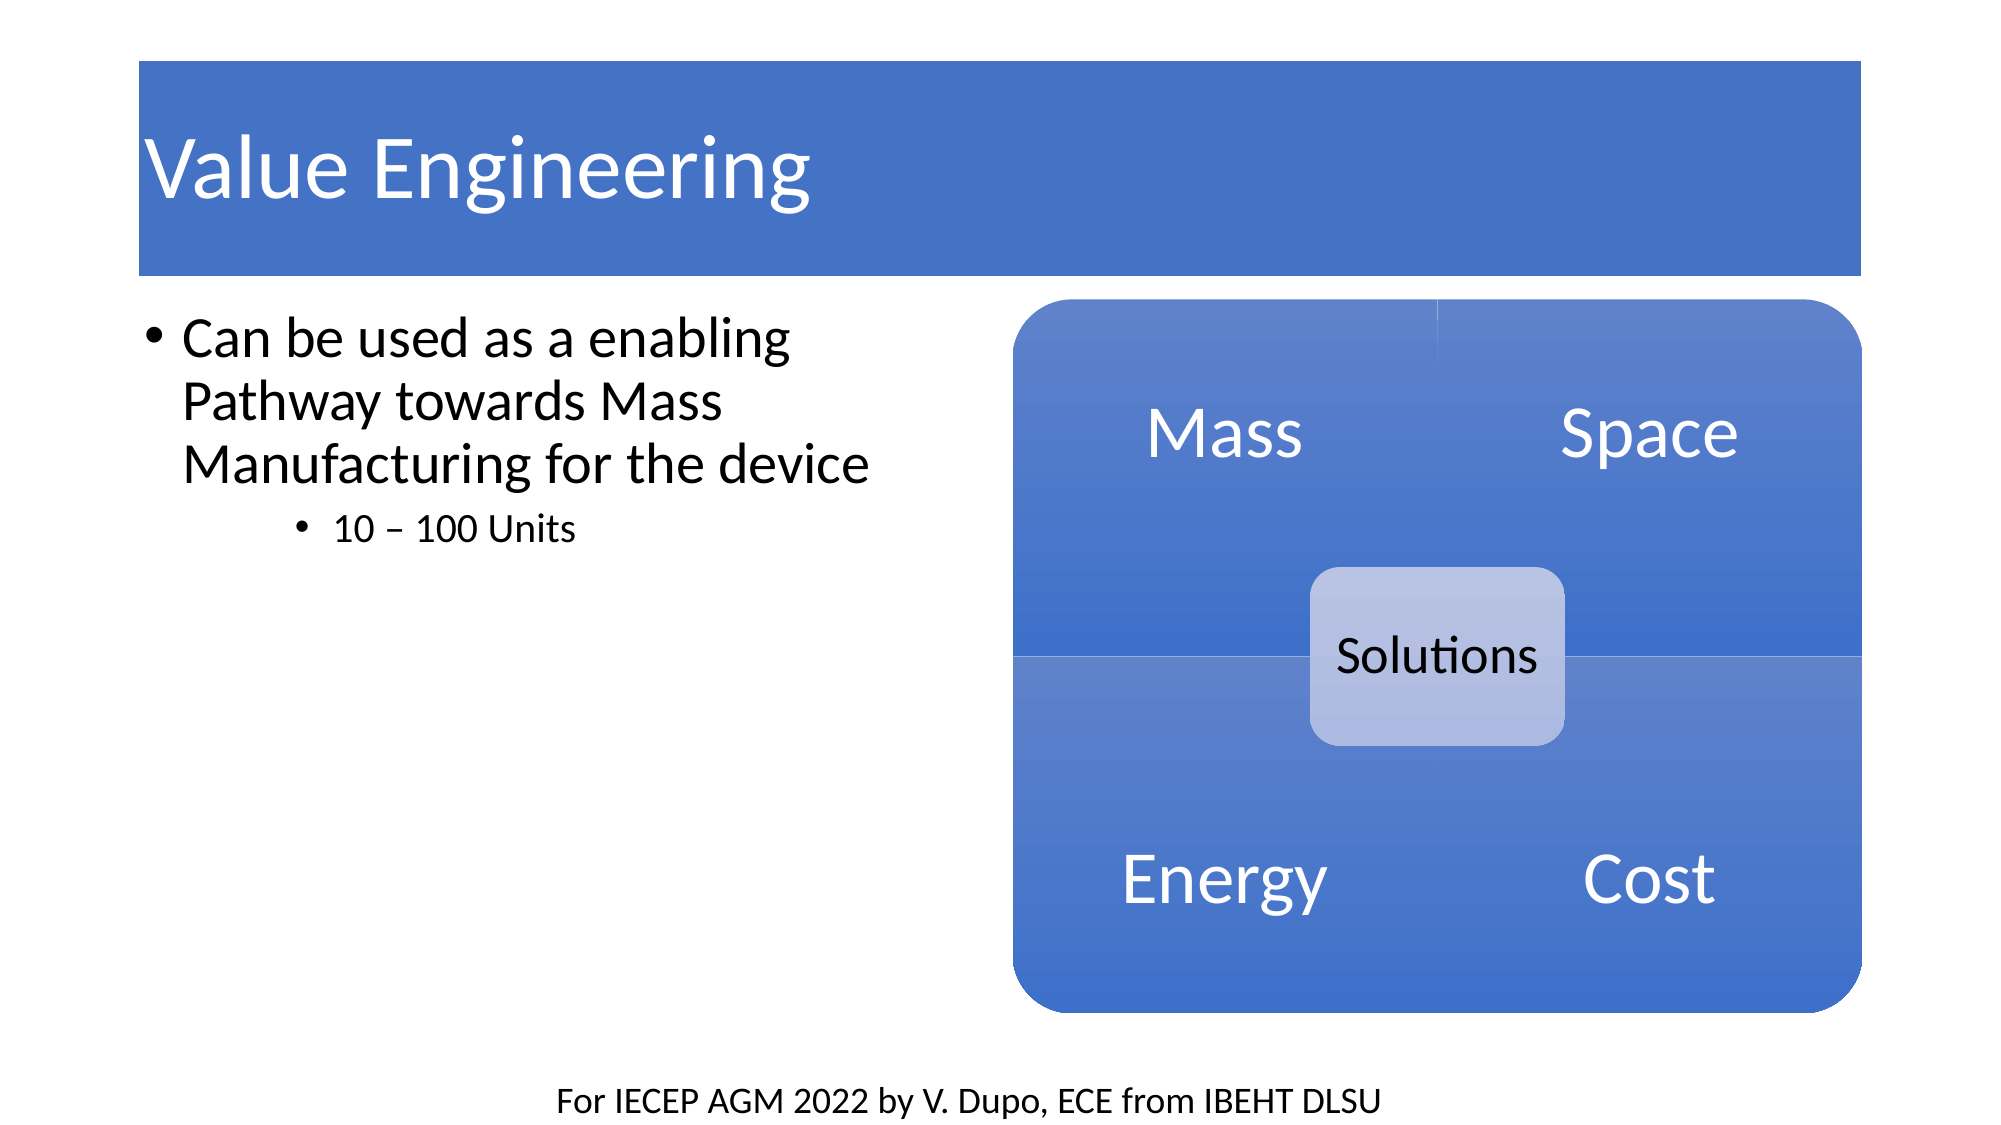

# Value Engineering
Can be used as a enabling Pathway towards Mass Manufacturing for the device
10 – 100 Units

Mass

Space

Solutions

Energy

Cost
For IECEP AGM 2022 by V. Dupo, ECE from IBEHT DLSU